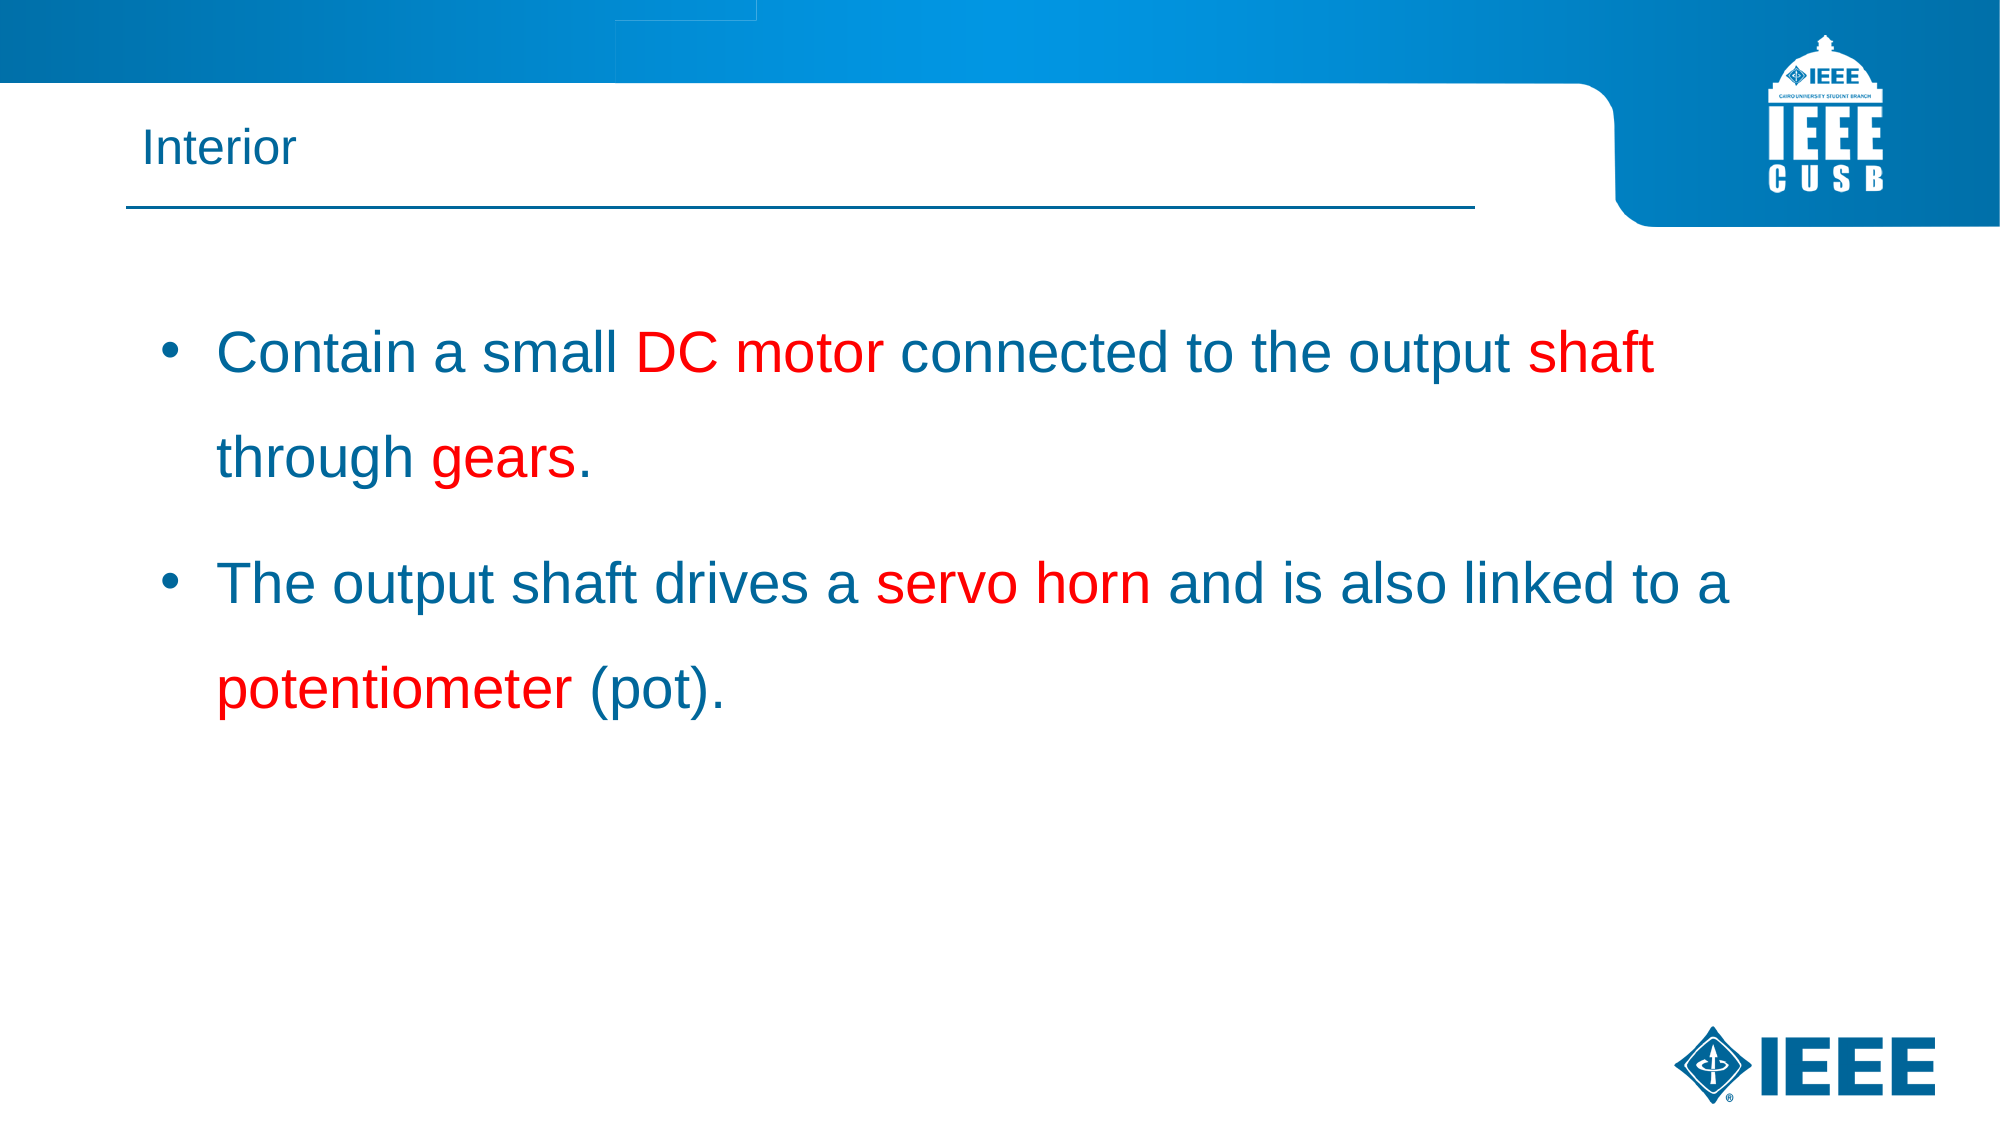

# Interior
Contain a small DC motor connected to the output shaft through gears.
The output shaft drives a servo horn and is also linked to a potentiometer (pot).